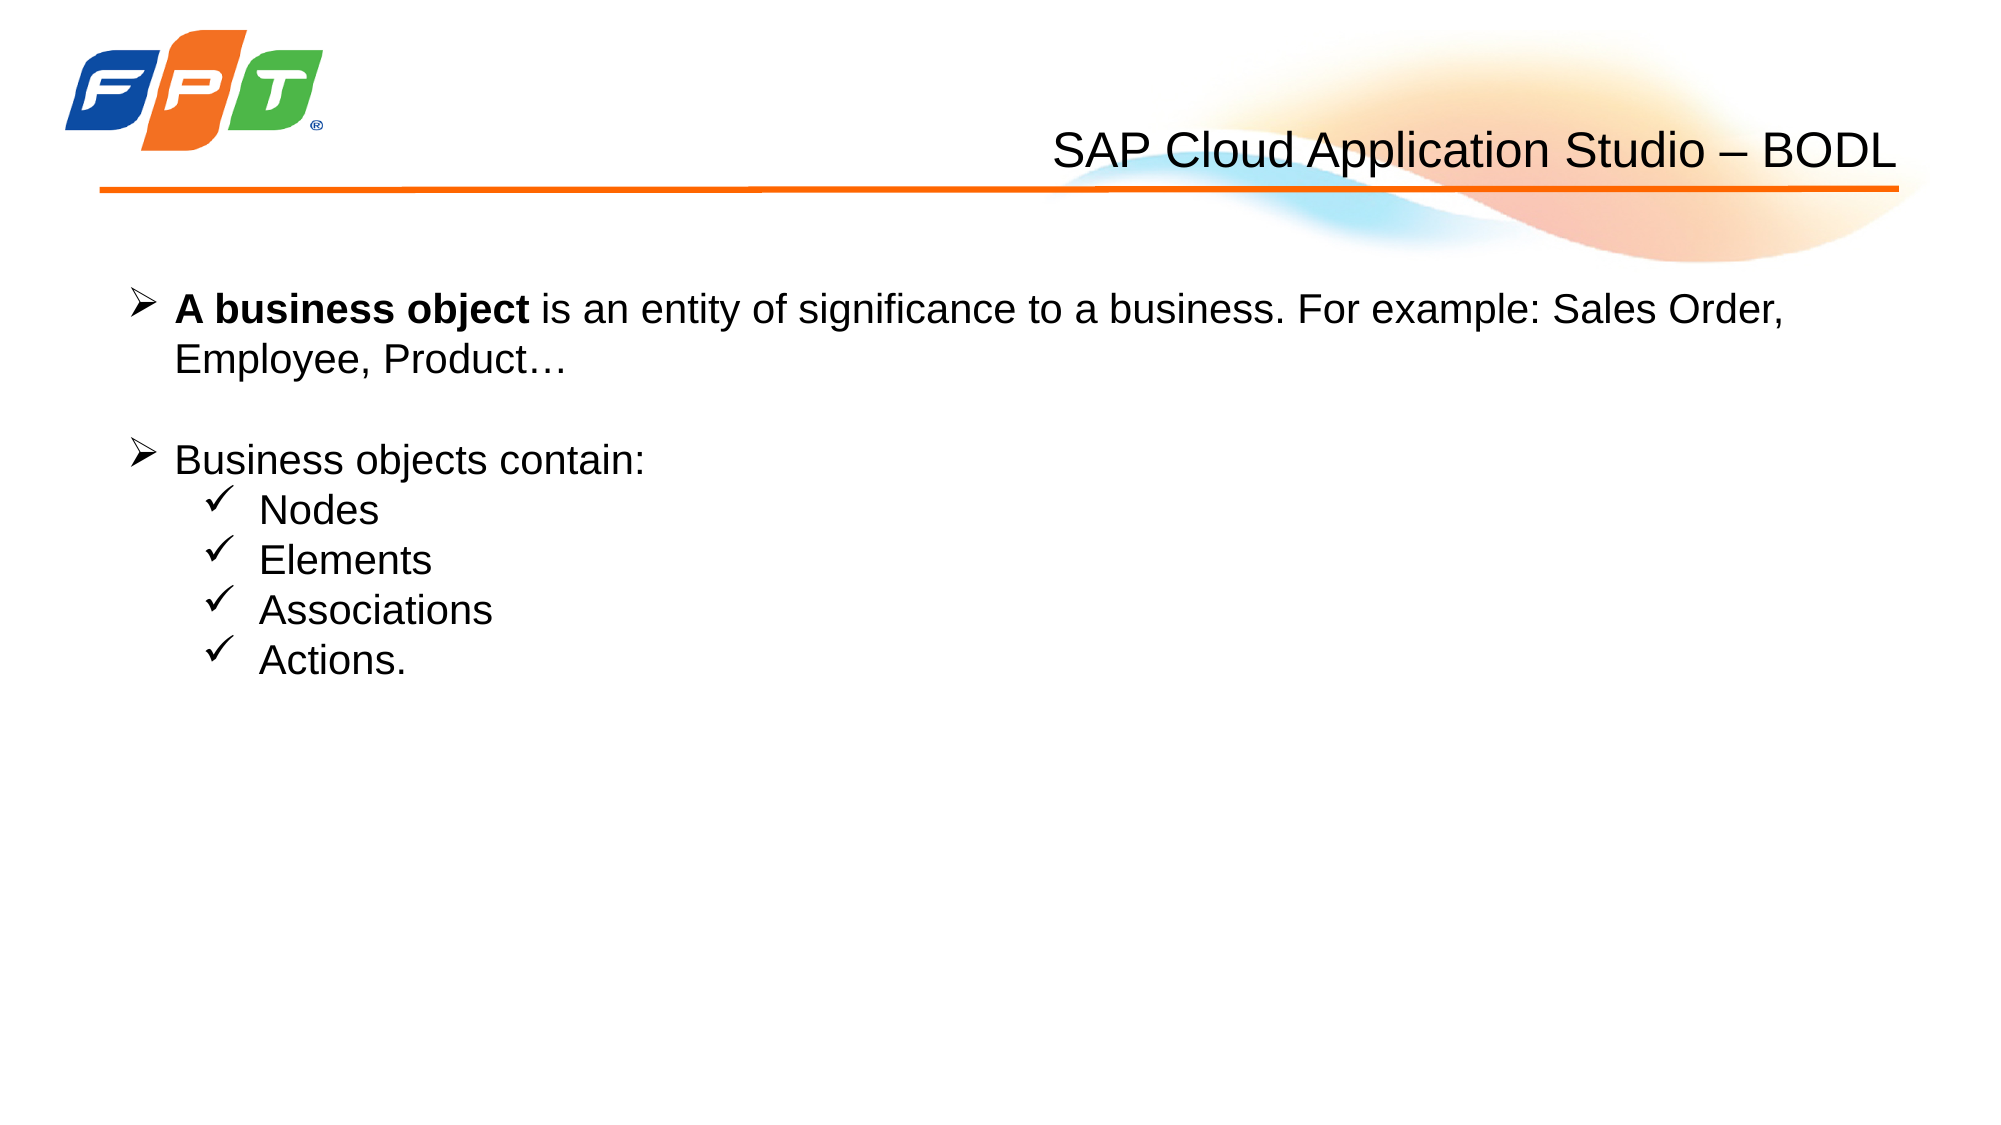

# SAP Cloud Application Studio – BODL
A business object is an entity of significance to a business. For example: Sales Order, Employee, Product…

Business objects contain:
Nodes
Elements
Associations
Actions.